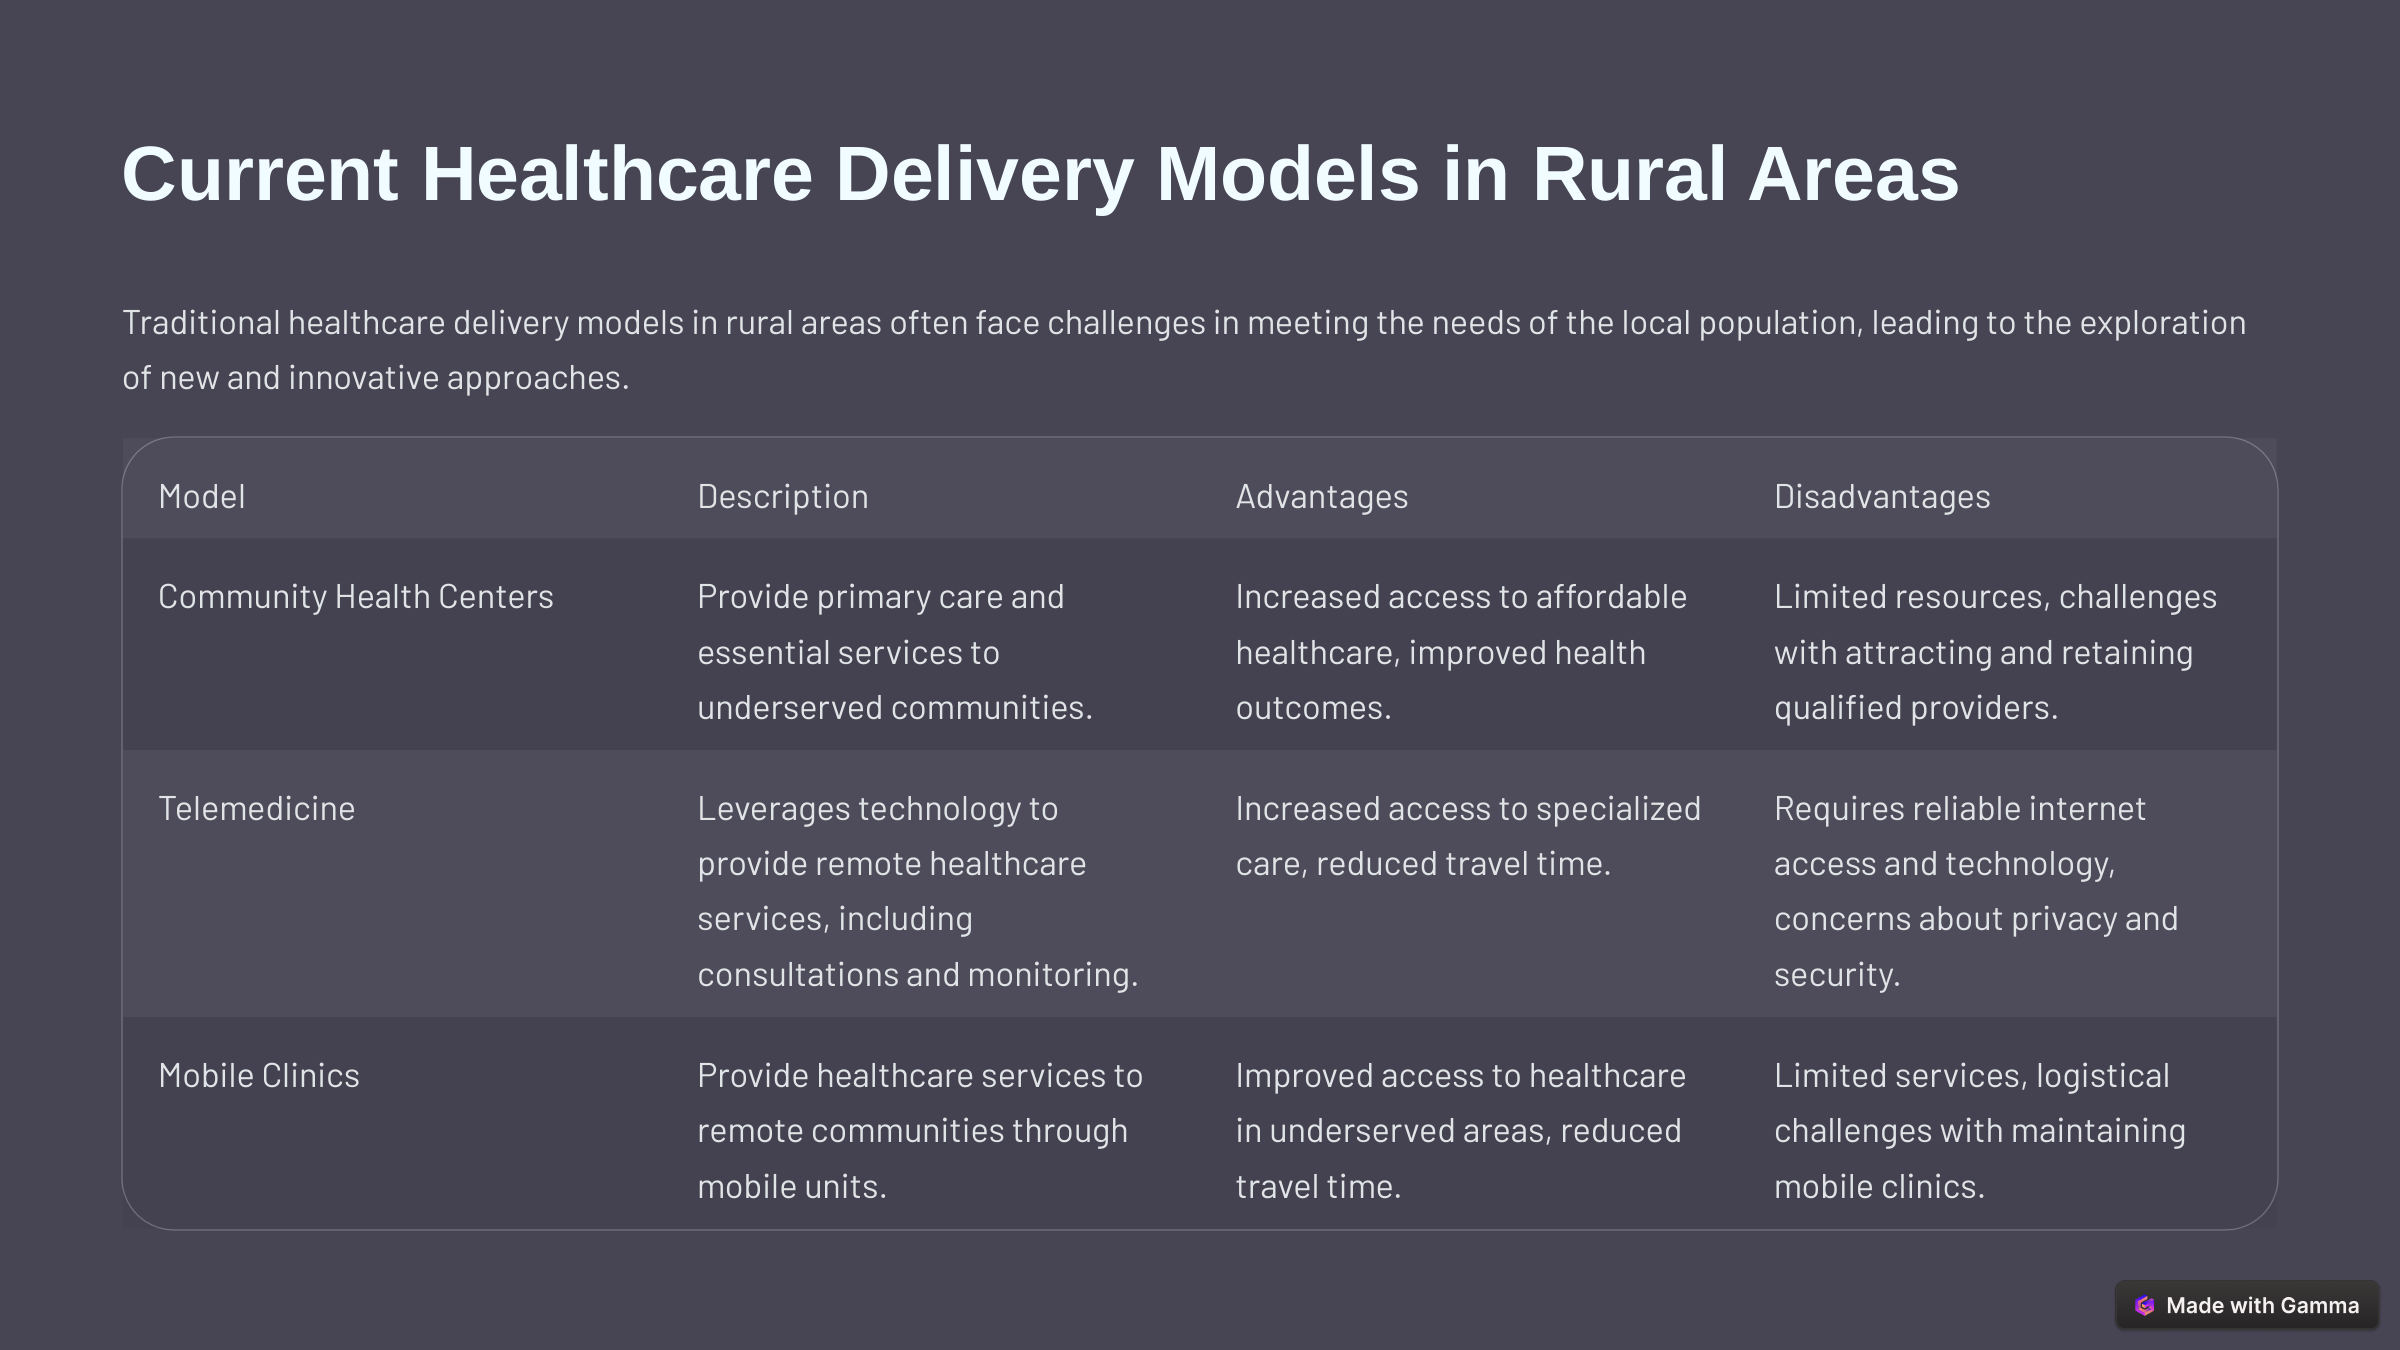

Current Healthcare Delivery Models in Rural Areas
Traditional healthcare delivery models in rural areas often face challenges in meeting the needs of the local population, leading to the exploration of new and innovative approaches.

Model
Description
Advantages
Disadvantages

Community Health Centers
Provide primary care and essential services to underserved communities.
Increased access to affordable healthcare, improved health outcomes.
Limited resources, challenges with attracting and retaining qualified providers.

Telemedicine
Leverages technology to provide remote healthcare services, including consultations and monitoring.
Increased access to specialized care, reduced travel time.
Requires reliable internet access and technology, concerns about privacy and security.

Mobile Clinics
Provide healthcare services to remote communities through mobile units.
Improved access to healthcare in underserved areas, reduced travel time.
Limited services, logistical challenges with maintaining mobile clinics.